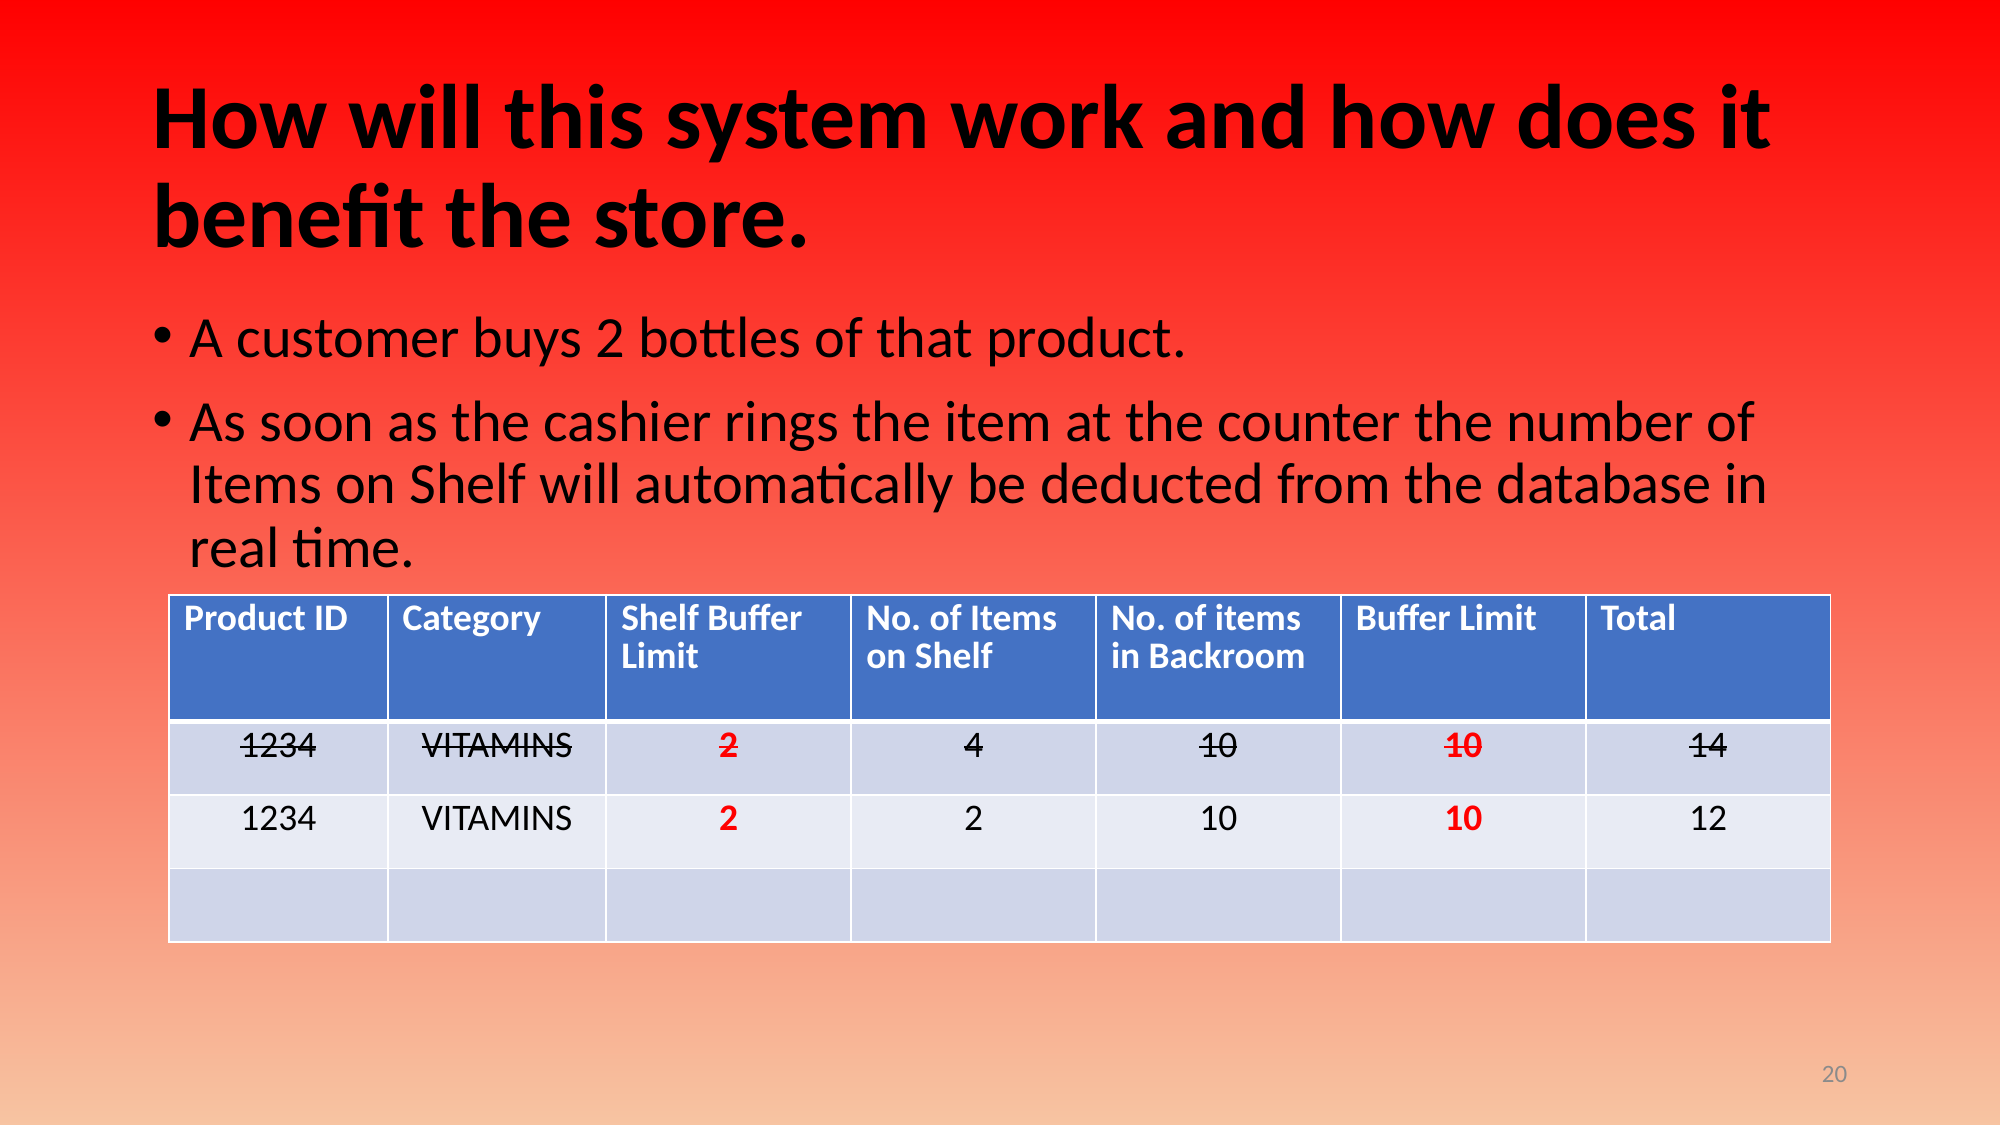

# How will this system work and how does it benefit the store.
A customer buys 2 bottles of that product.
As soon as the cashier rings the item at the counter the number of Items on Shelf will automatically be deducted from the database in real time.

| Product ID | Category | Shelf Buffer Limit | No. of Items on Shelf | No. of items in Backroom | Buffer Limit | Total |
| --- | --- | --- | --- | --- | --- | --- |
| 1234 | VITAMINS | 2 | 4 | 10 | 10 | 14 |
| 1234 | VITAMINS | 2 | 2 | 10 | 10 | 12 |
|  |  |  |  |  |  |  |
20